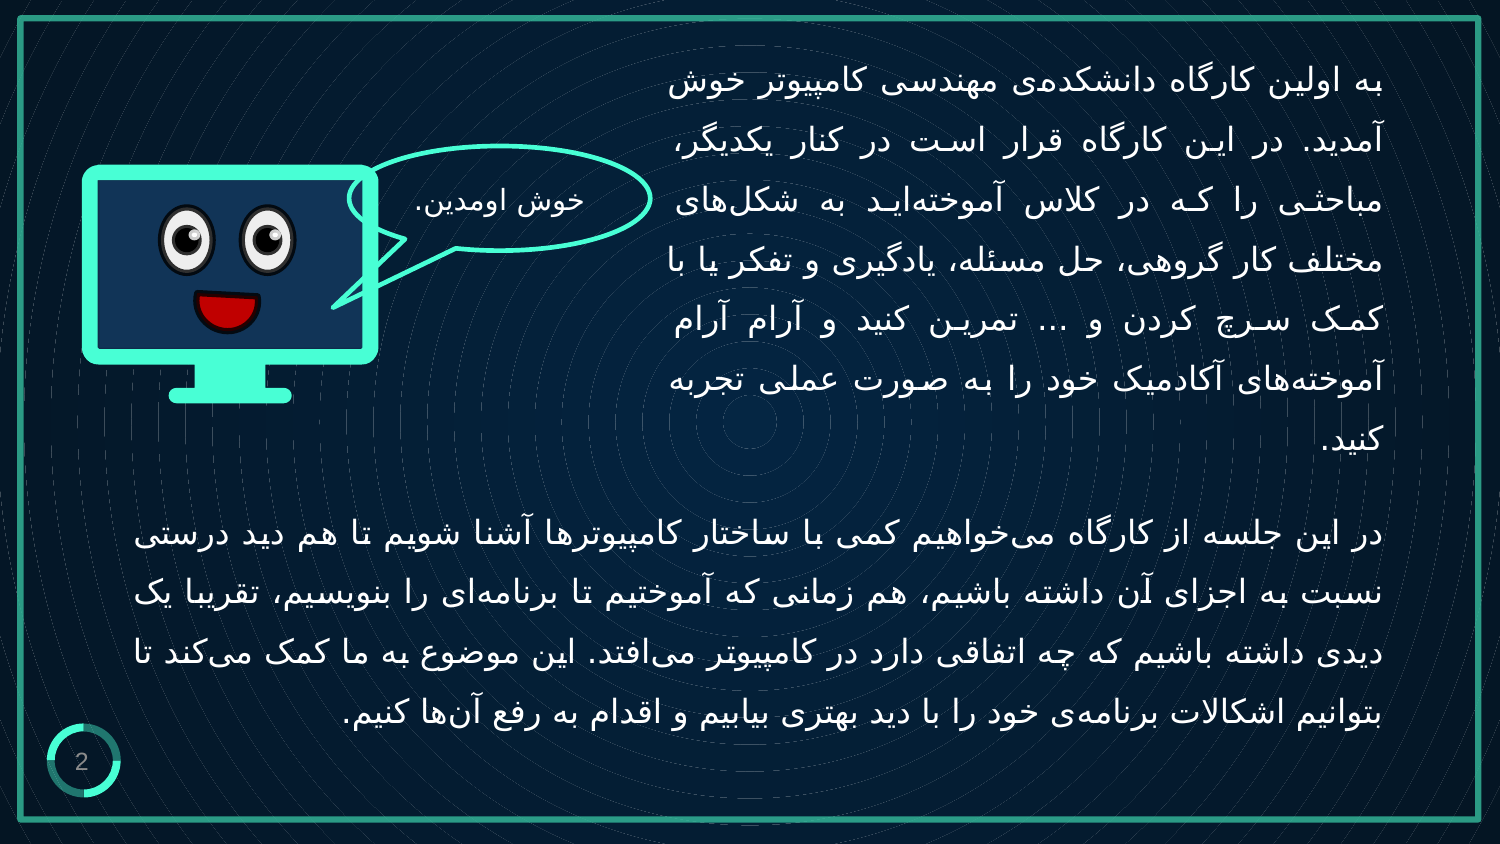

به اولین کارگاه دانشکده‌ی مهندسی کامپیوتر خوش آمدید. در این کارگاه قرار است در کنار یکدیگر، مباحثی را که در کلاس آموخته‌اید به شکل‌های مختلف کار گروهی، حل مسئله، یادگیری و تفکر یا با کمک سرچ کردن و ... تمرین کنید و آرام آرام آموخته‌های آکادمیک خود را به صورت عملی تجربه کنید.
خوش اومدین.

در این جلسه از کارگاه می‌خواهیم کمی با ساختار کامپیوترها آشنا شویم تا هم دید درستی نسبت به اجزای آن داشته باشیم، هم زمانی که آموختیم تا برنامه‌ای را بنویسیم، تقریبا یک دیدی داشته باشیم که چه اتفاقی دارد در کامپیوتر می‌افتد. این موضوع به ما کمک می‌کند تا بتوانیم اشکالات برنامه‌ی خود را با دید بهتری بیابیم و اقدام به رفع آن‌ها کنیم.
2